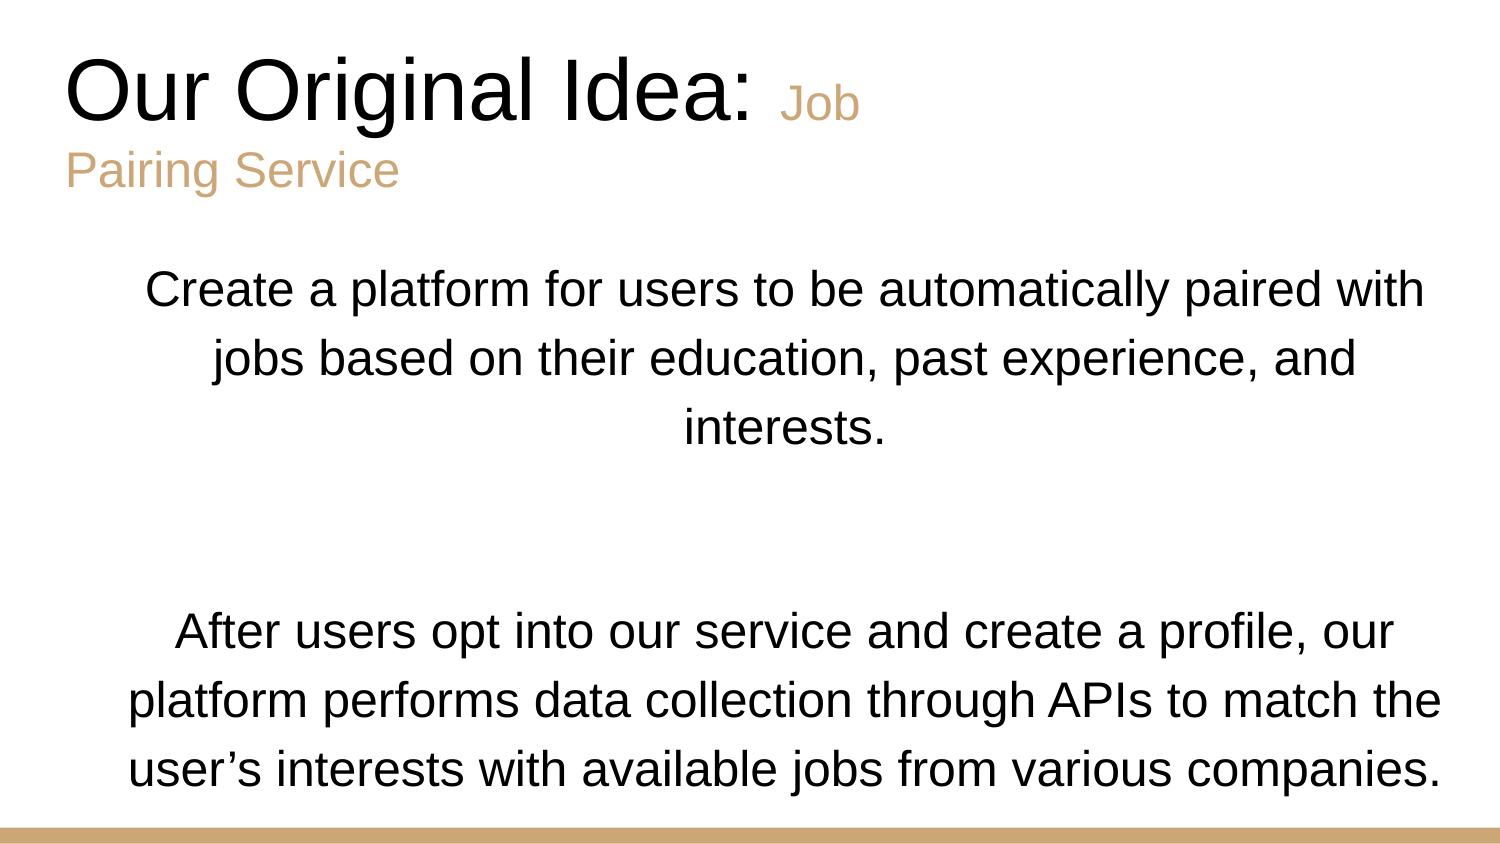

# Our Original Idea: Job Pairing Service
Create a platform for users to be automatically paired with jobs based on their education, past experience, and interests.

After users opt into our service and create a profile, our platform performs data collection through APIs to match the user’s interests with available jobs from various companies.